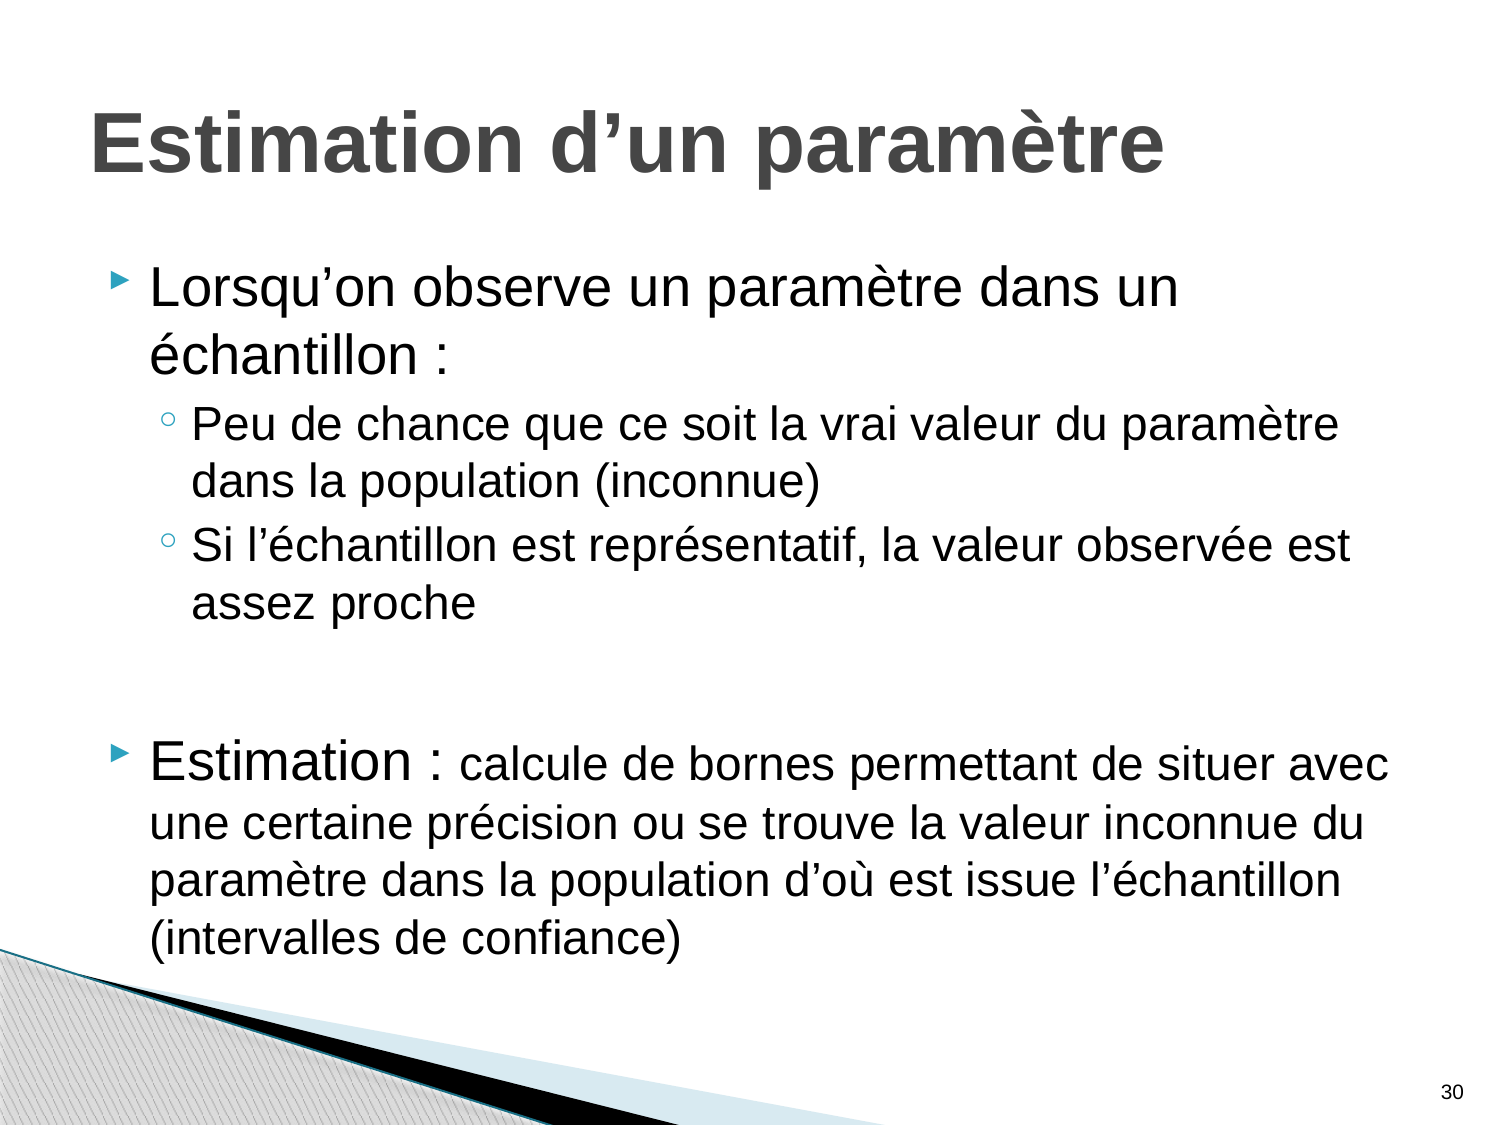

# Estimation d’un paramètre
Lorsqu’on observe un paramètre dans un échantillon :
Peu de chance que ce soit la vrai valeur du paramètre dans la population (inconnue)
Si l’échantillon est représentatif, la valeur observée est assez proche

Estimation : calcule de bornes permettant de situer avec une certaine précision ou se trouve la valeur inconnue du paramètre dans la population d’où est issue l’échantillon (intervalles de confiance)
30